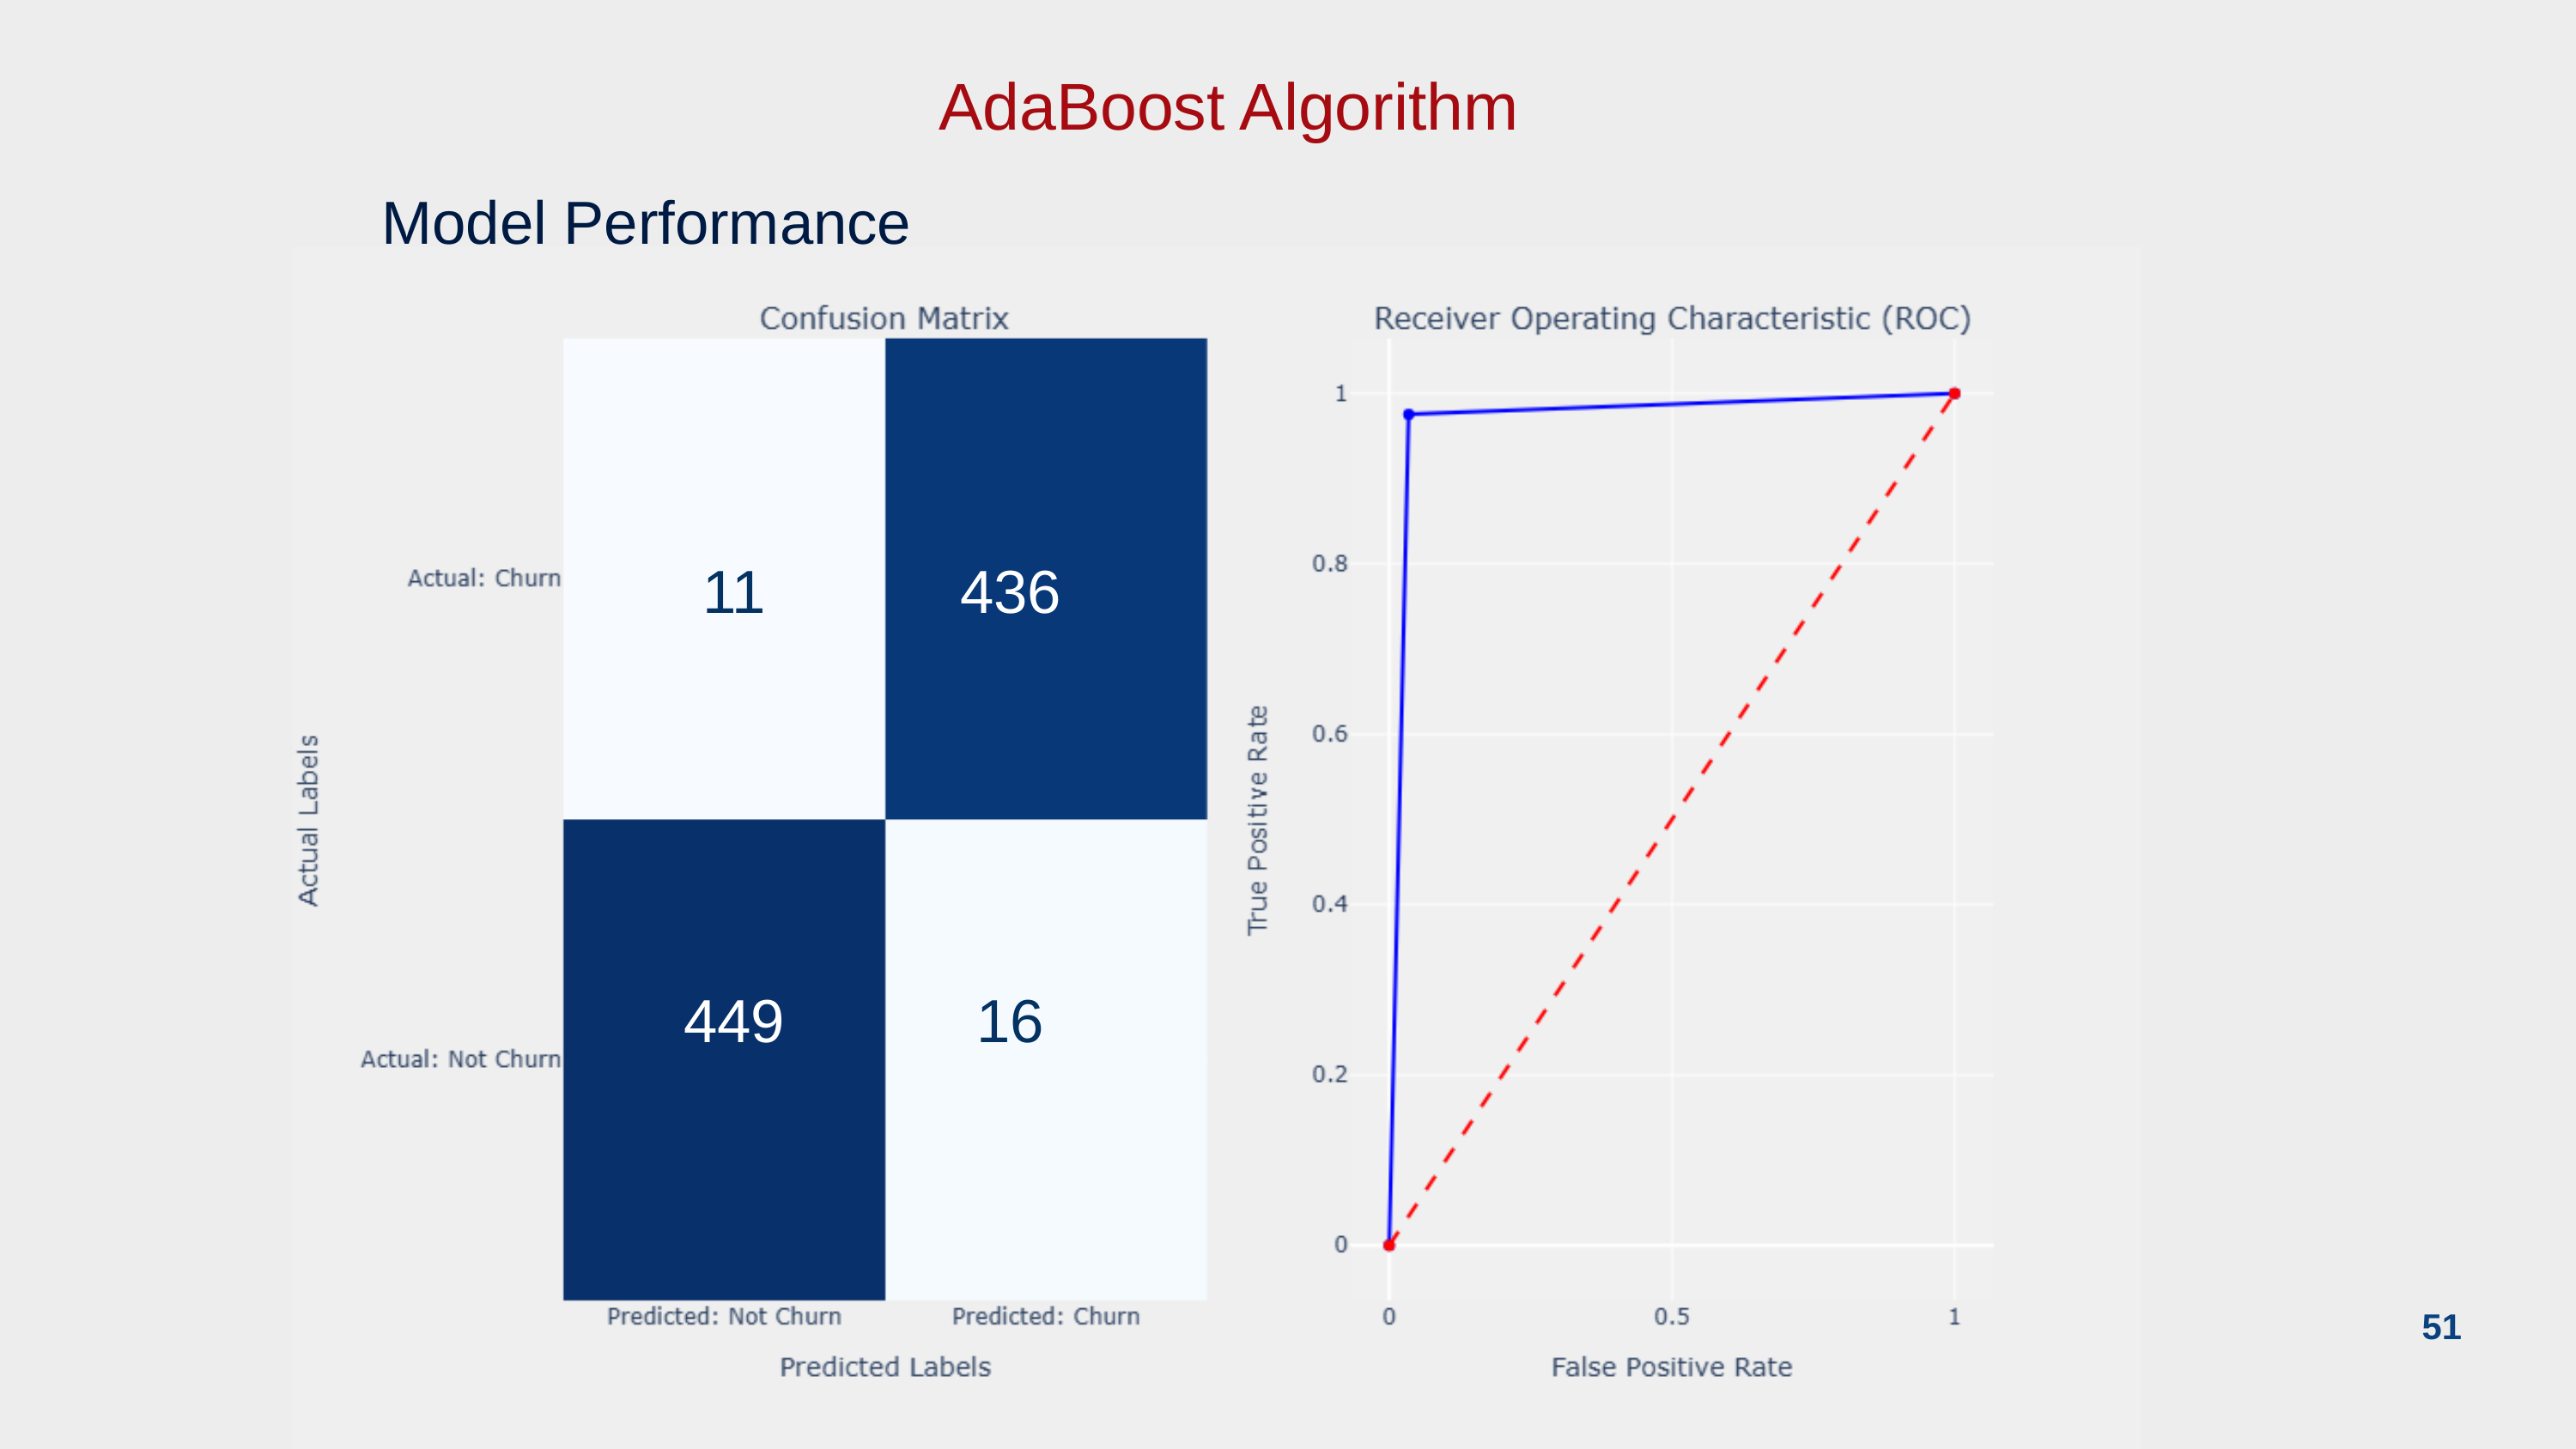

AdaBoost Algorithm
Model Performance

11
436
449
16
51